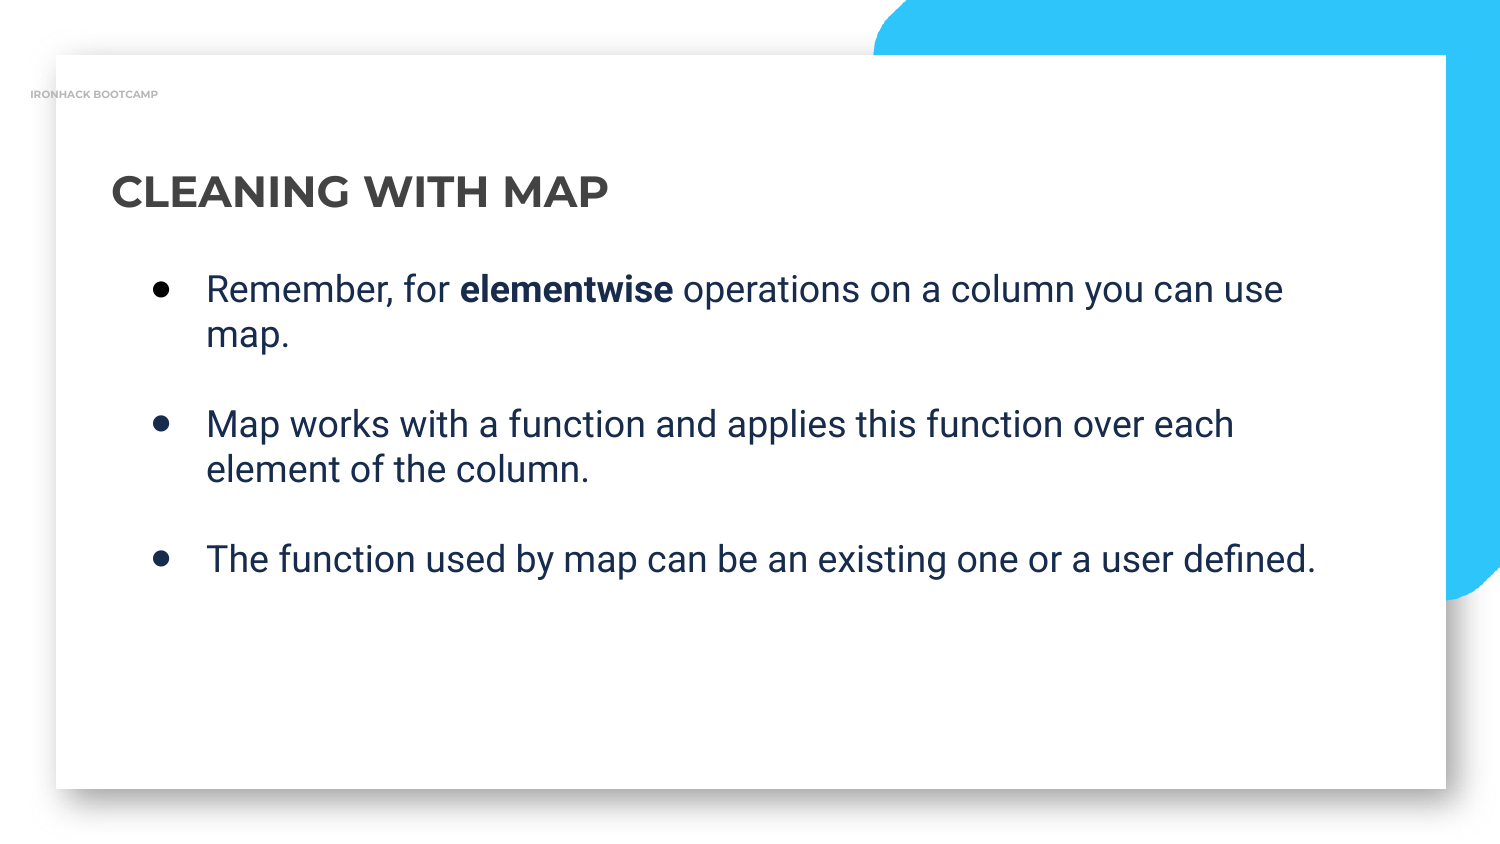

IRONHACK BOOTCAMP
CLEANING WITH MAP
Remember, for elementwise operations on a column you can use map.

Map works with a function and applies this function over each element of the column.

The function used by map can be an existing one or a user defined.